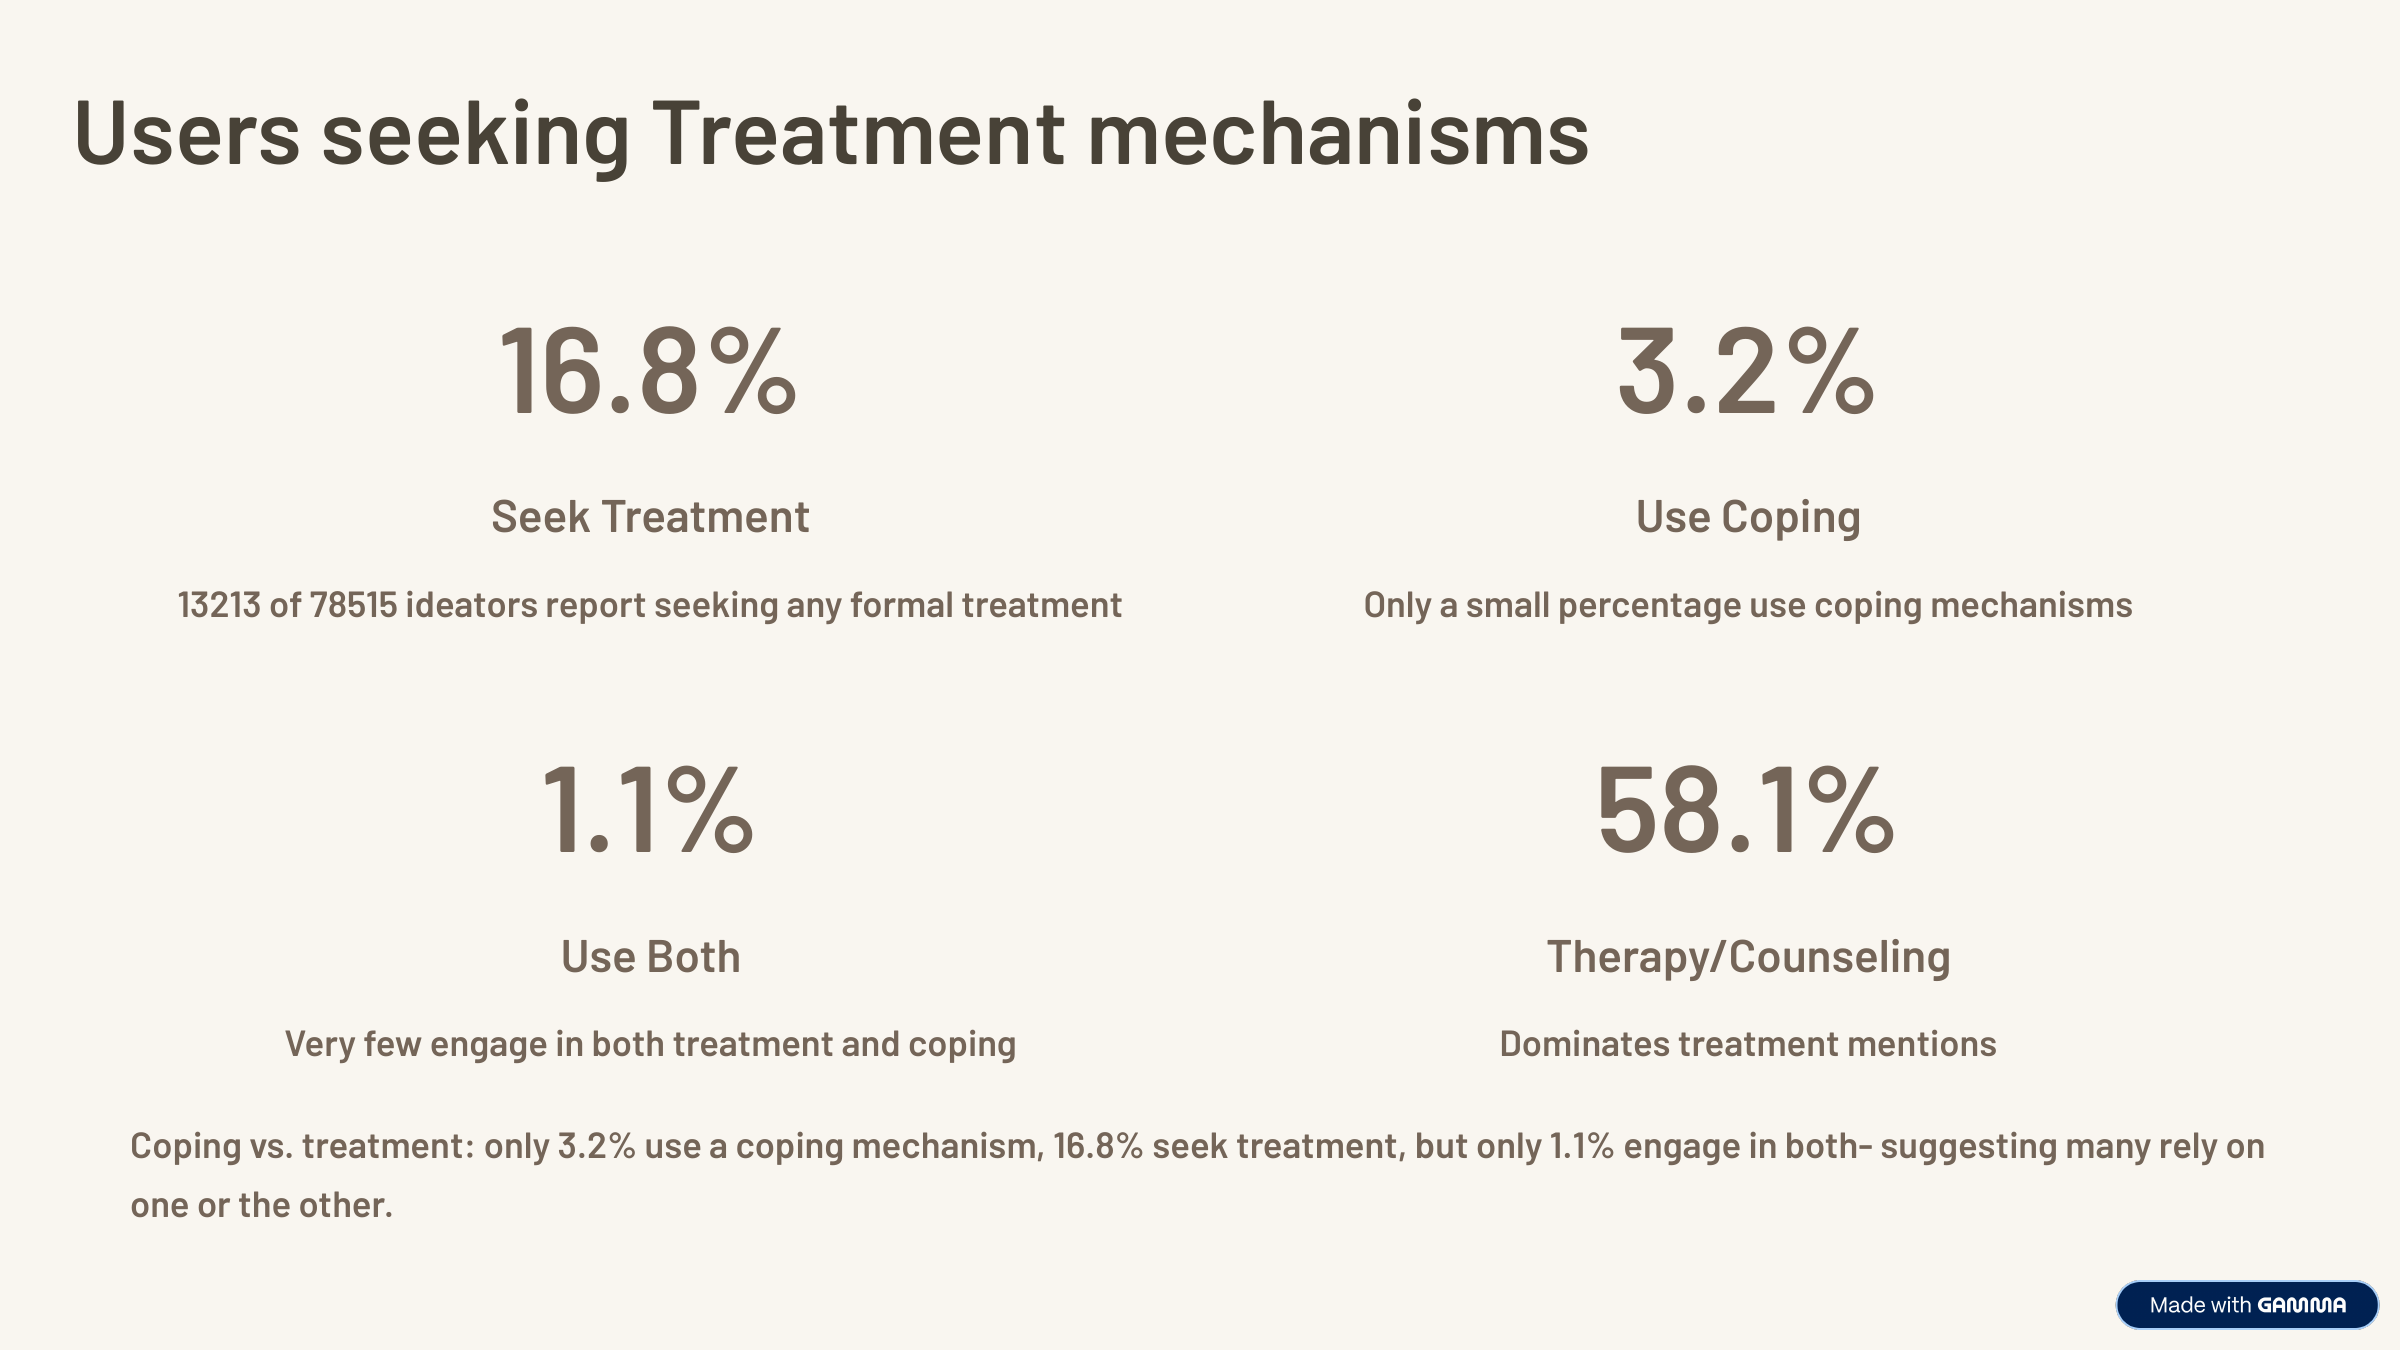

Users seeking Treatment mechanisms
16.8%
3.2%
Seek Treatment
Use Coping
13213 of 78515 ideators report seeking any formal treatment
Only a small percentage use coping mechanisms
1.1%
58.1%
Use Both
Therapy/Counseling
Very few engage in both treatment and coping
Dominates treatment mentions
Coping vs. treatment: only 3.2% use a coping mechanism, 16.8% seek treatment, but only 1.1% engage in both- suggesting many rely on one or the other.